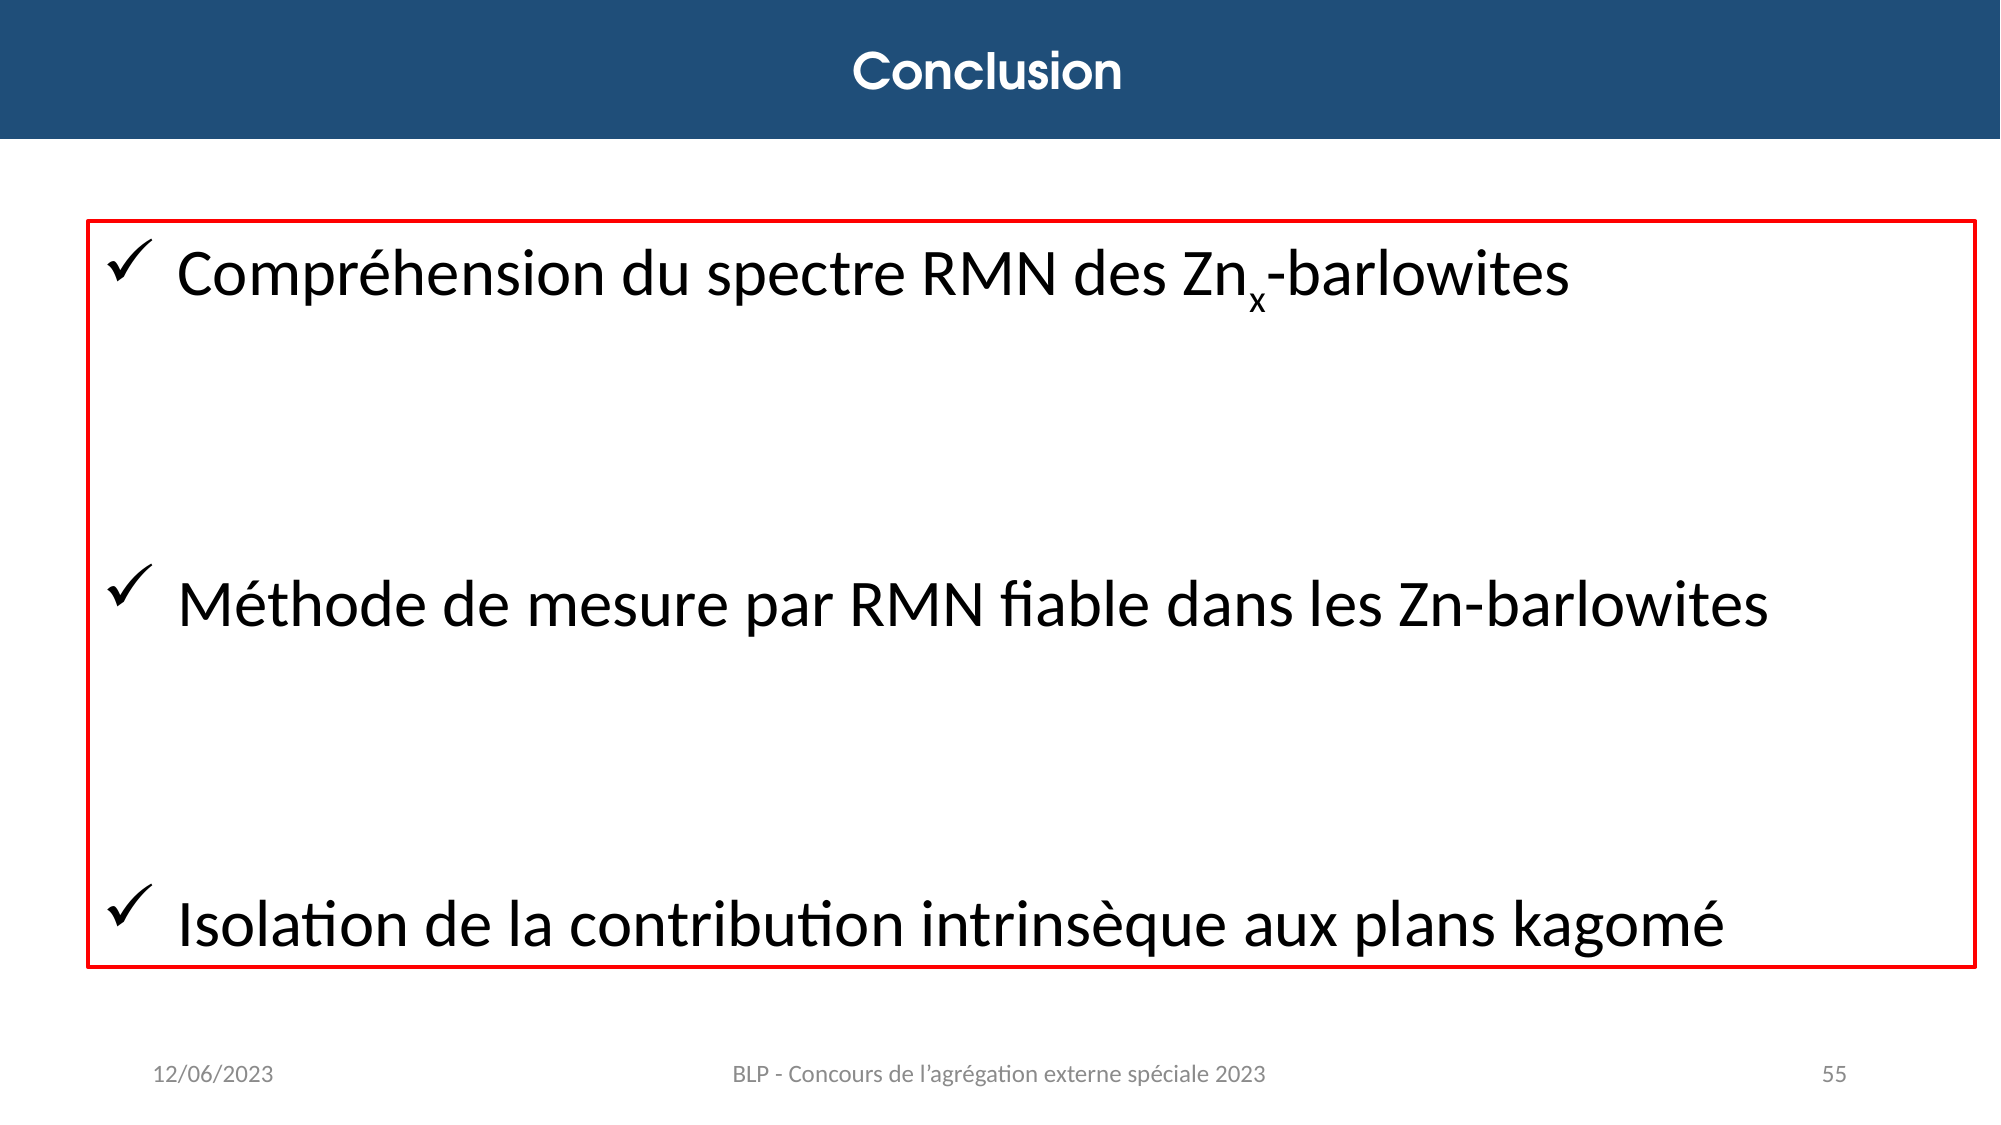

Conclusion
Compréhension du spectre RMN des Znx-barlowites

Méthode de mesure par RMN fiable dans les Zn-barlowites

Isolation de la contribution intrinsèque aux plans kagomé
12/06/2023
BLP - Concours de l’agrégation externe spéciale 2023
55